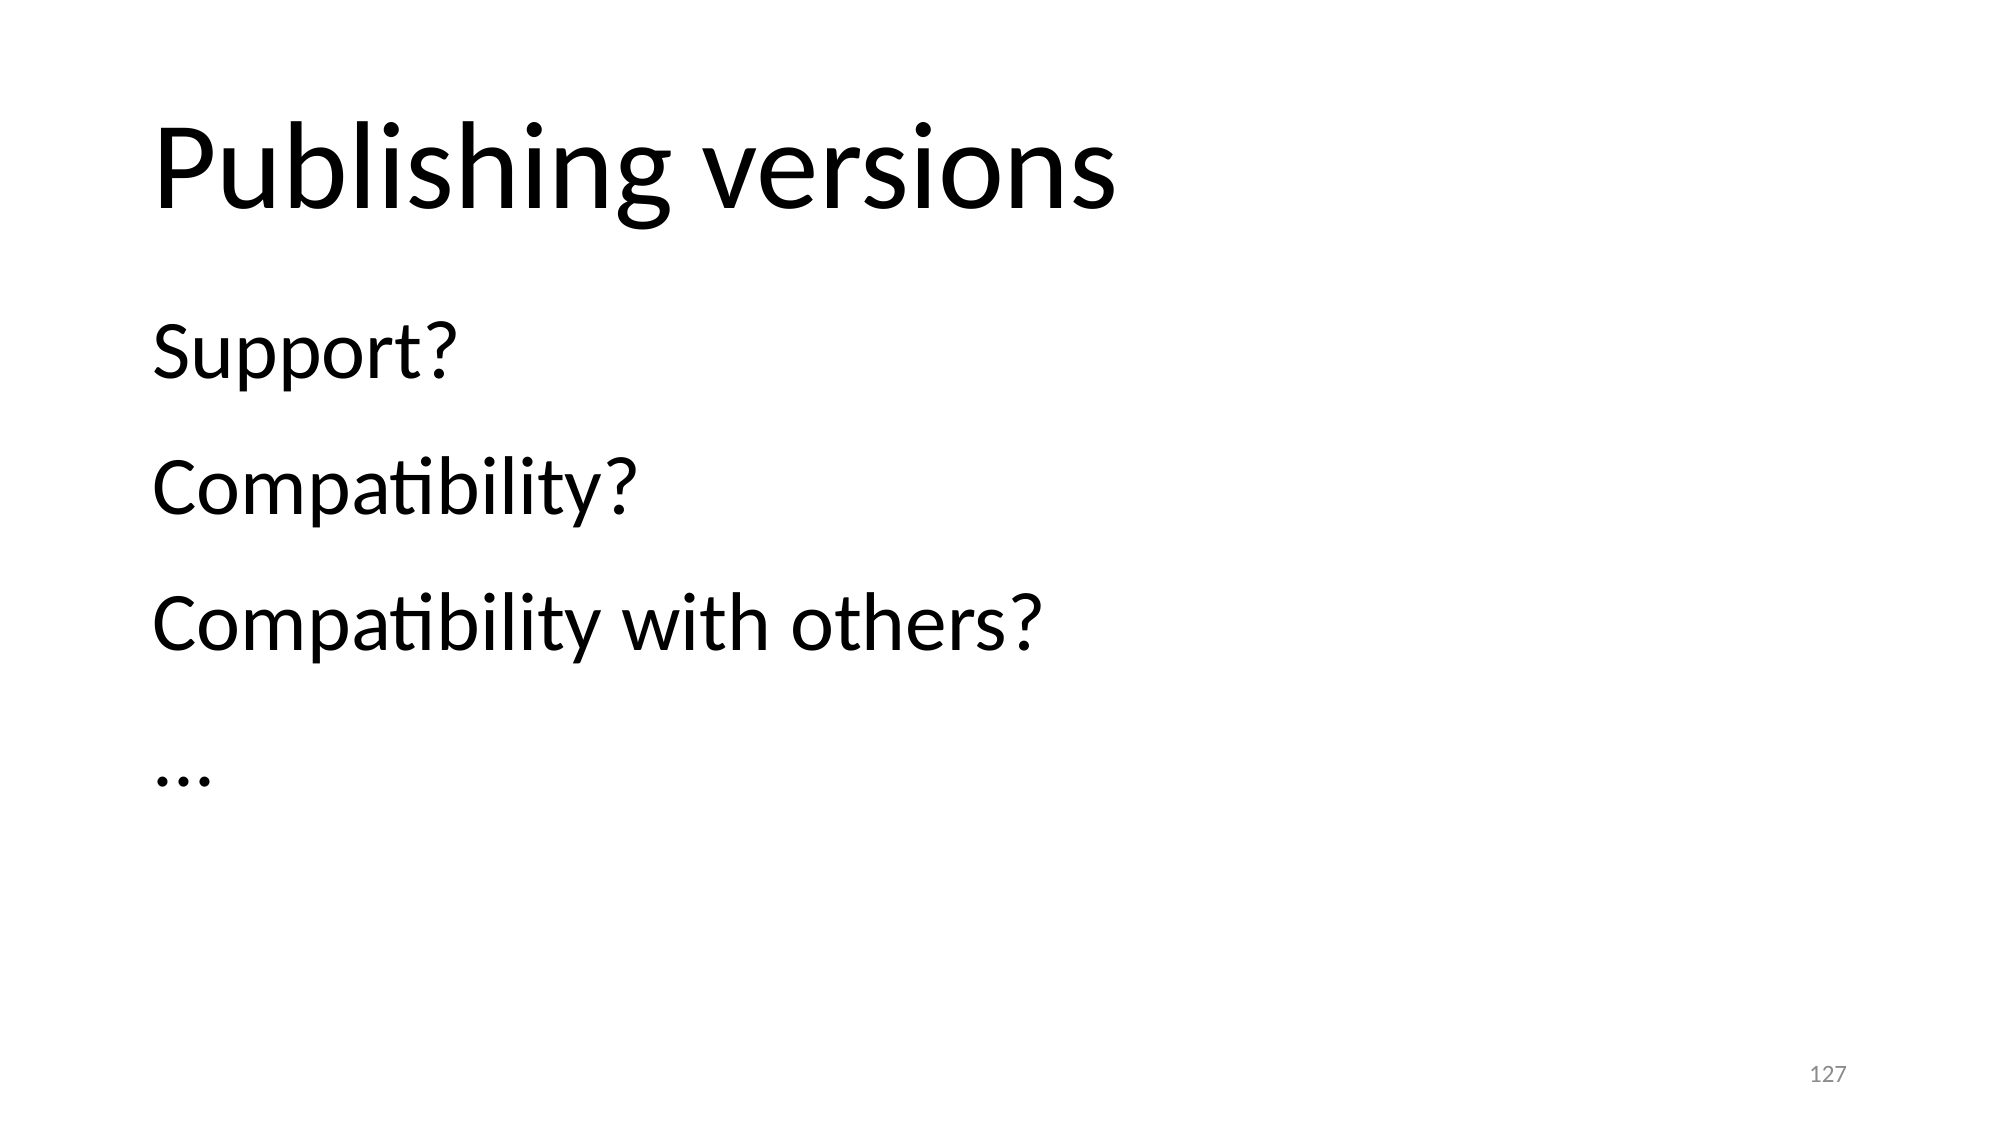

# Publishing versions
Support?
Compatibility?
Compatibility with others?
...
127